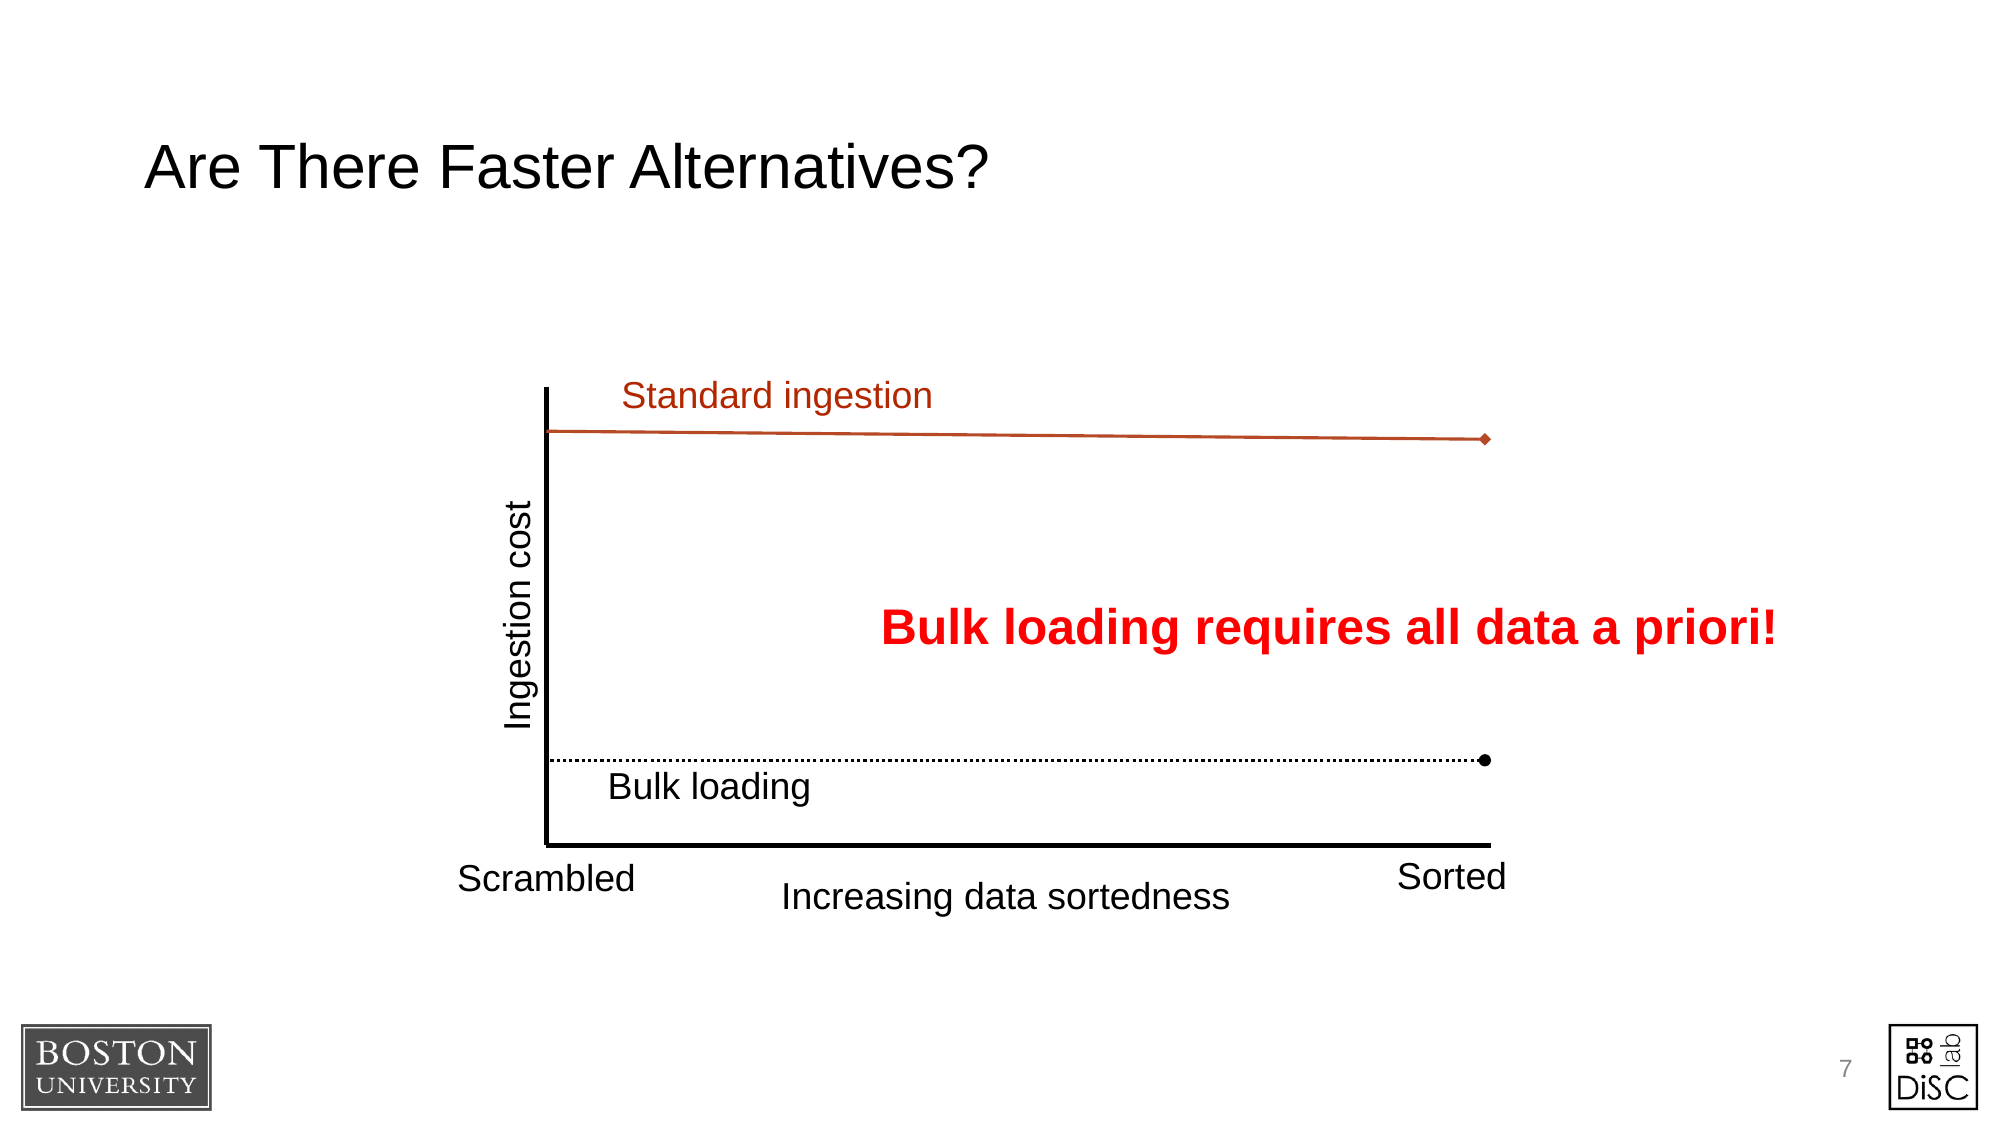

# Are There Faster Alternatives?
Standard ingestion

Ingestion cost
Bulk loading requires all data a priori!
Bulk loading

Sorted

Scrambled
Increasing data sortedness
7